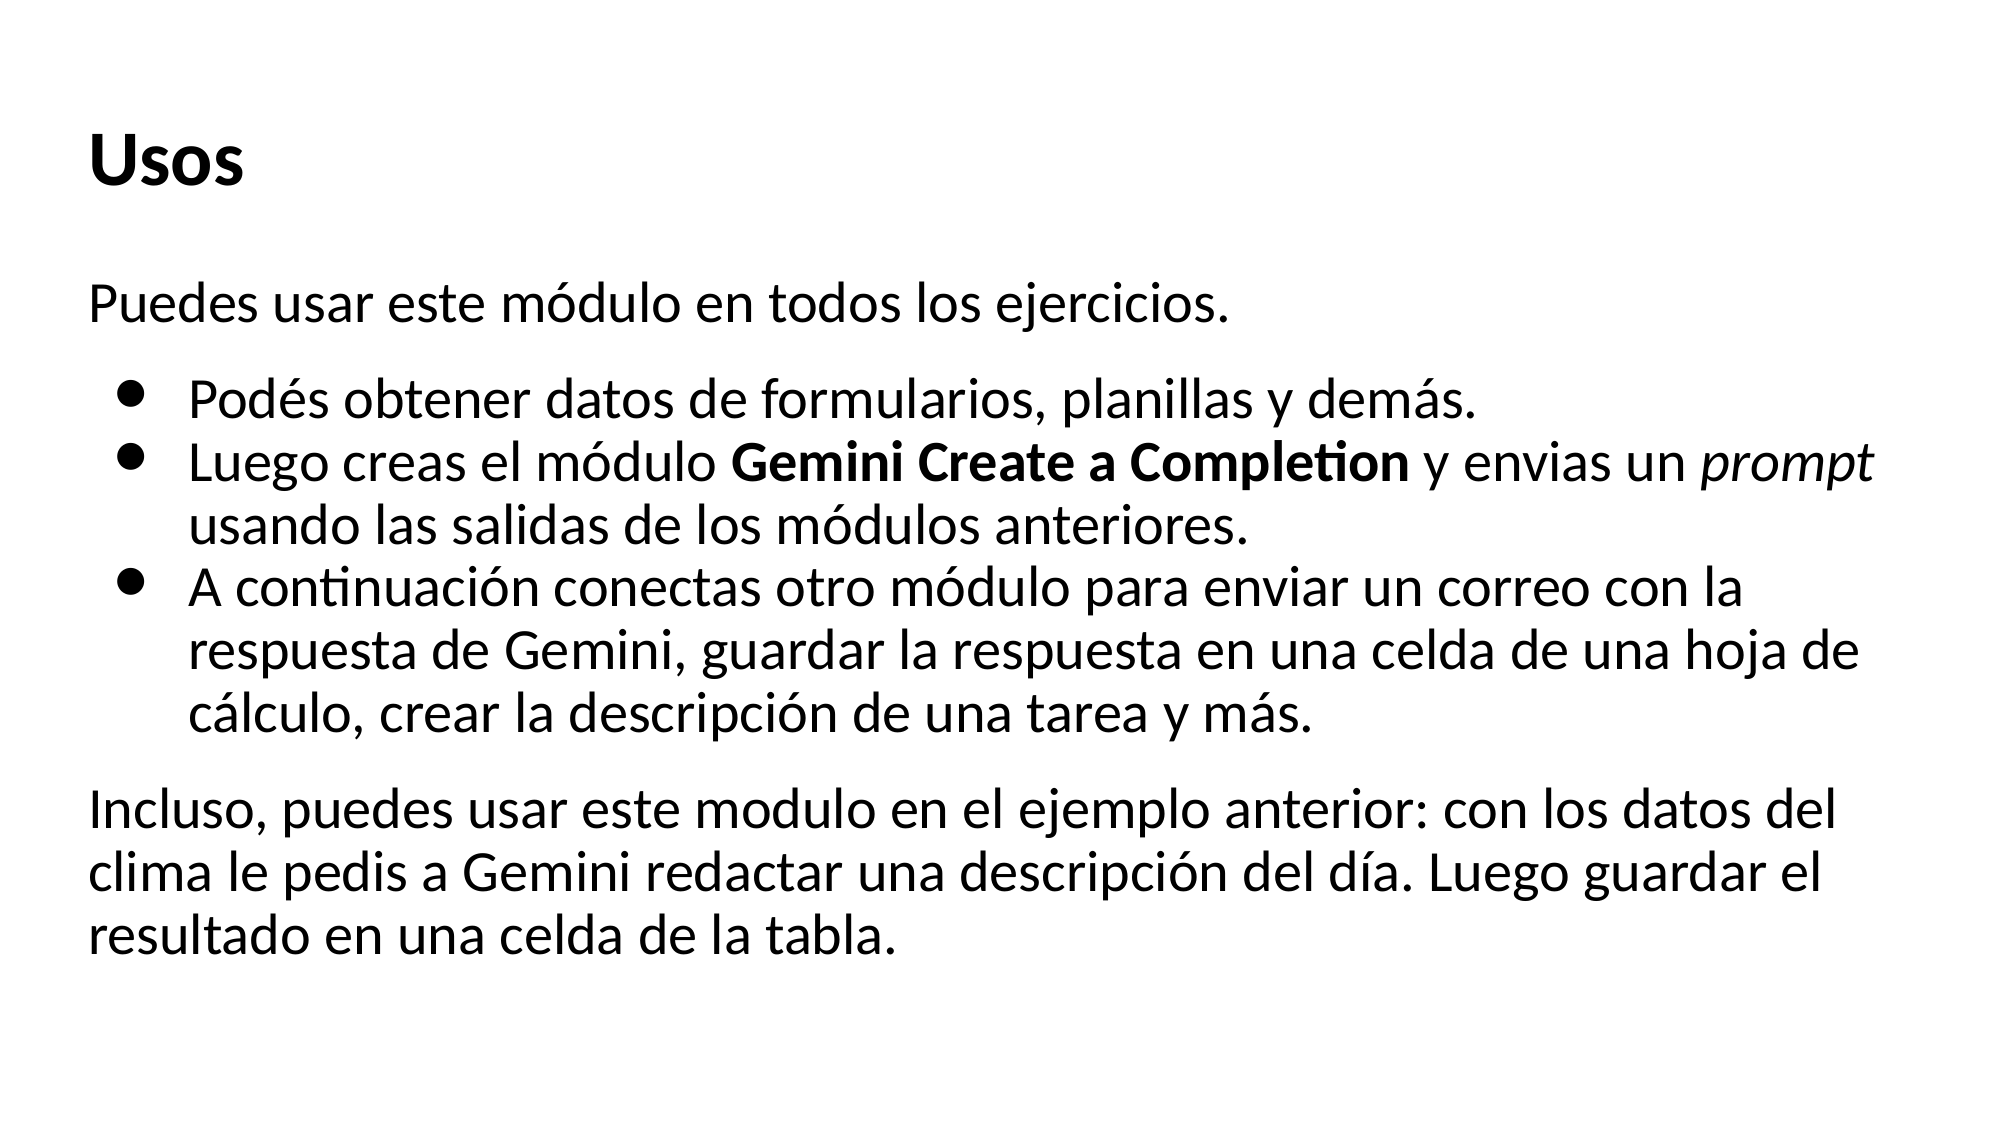

# Usos
Puedes usar este módulo en todos los ejercicios.
Podés obtener datos de formularios, planillas y demás.
Luego creas el módulo Gemini Create a Completion y envias un prompt usando las salidas de los módulos anteriores.
A continuación conectas otro módulo para enviar un correo con la respuesta de Gemini, guardar la respuesta en una celda de una hoja de cálculo, crear la descripción de una tarea y más.
Incluso, puedes usar este modulo en el ejemplo anterior: con los datos del clima le pedis a Gemini redactar una descripción del día. Luego guardar el resultado en una celda de la tabla.